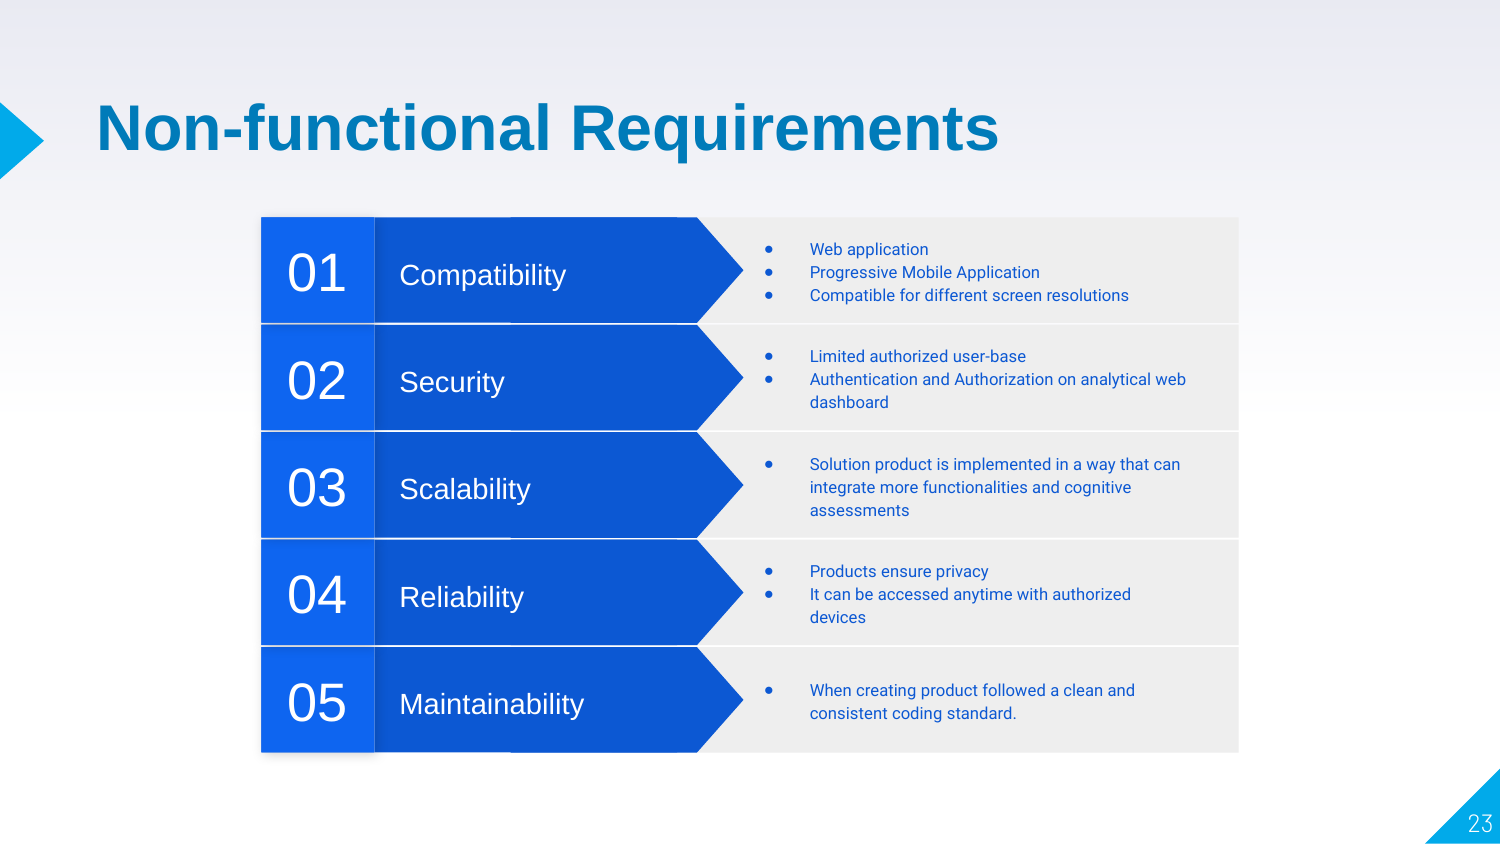

# Non-functional Requirements

01

Web application
Progressive Mobile Application
Compatible for different screen resolutions
Compatibility

02

Limited authorized user-base
Authentication and Authorization on analytical web dashboard
Security

03

Solution product is implemented in a way that can integrate more functionalities and cognitive assessments
Scalability

04

Products ensure privacy
It can be accessed anytime with authorized devices
Reliability

05

When creating product followed a clean and consistent coding standard.
Maintainability
23